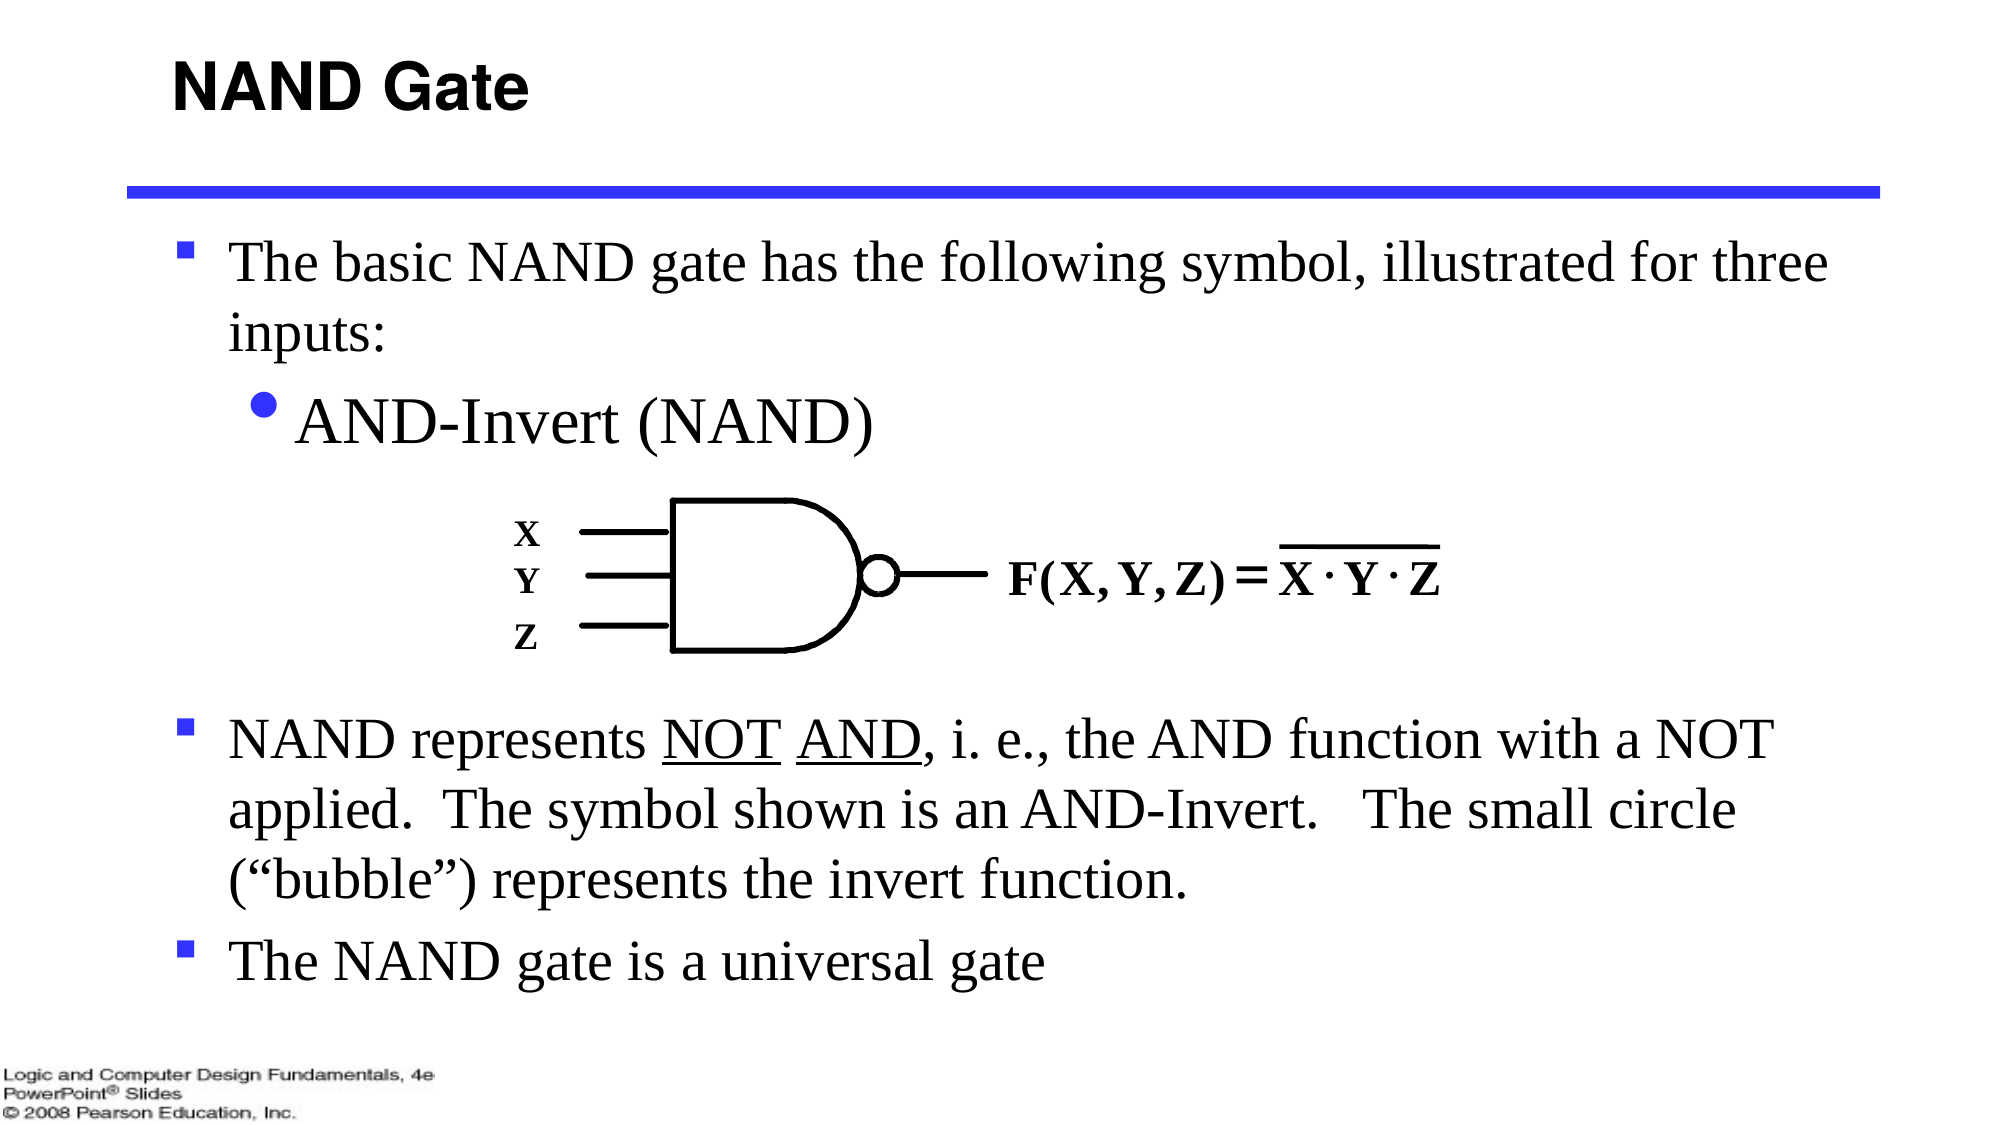

# NAND Gate
The basic NAND gate has the following symbol, illustrated for three inputs:
AND-Invert (NAND)

NAND represents NOT AND, i. e., the AND function with a NOT applied.  The symbol shown is an AND-Invert.   The small circle (“bubble”) represents the invert function.
The NAND gate is a universal gate

X

Y

Z

=
⋅
⋅
F
(
X
,
Y
,
Z
)
X
Y
Z